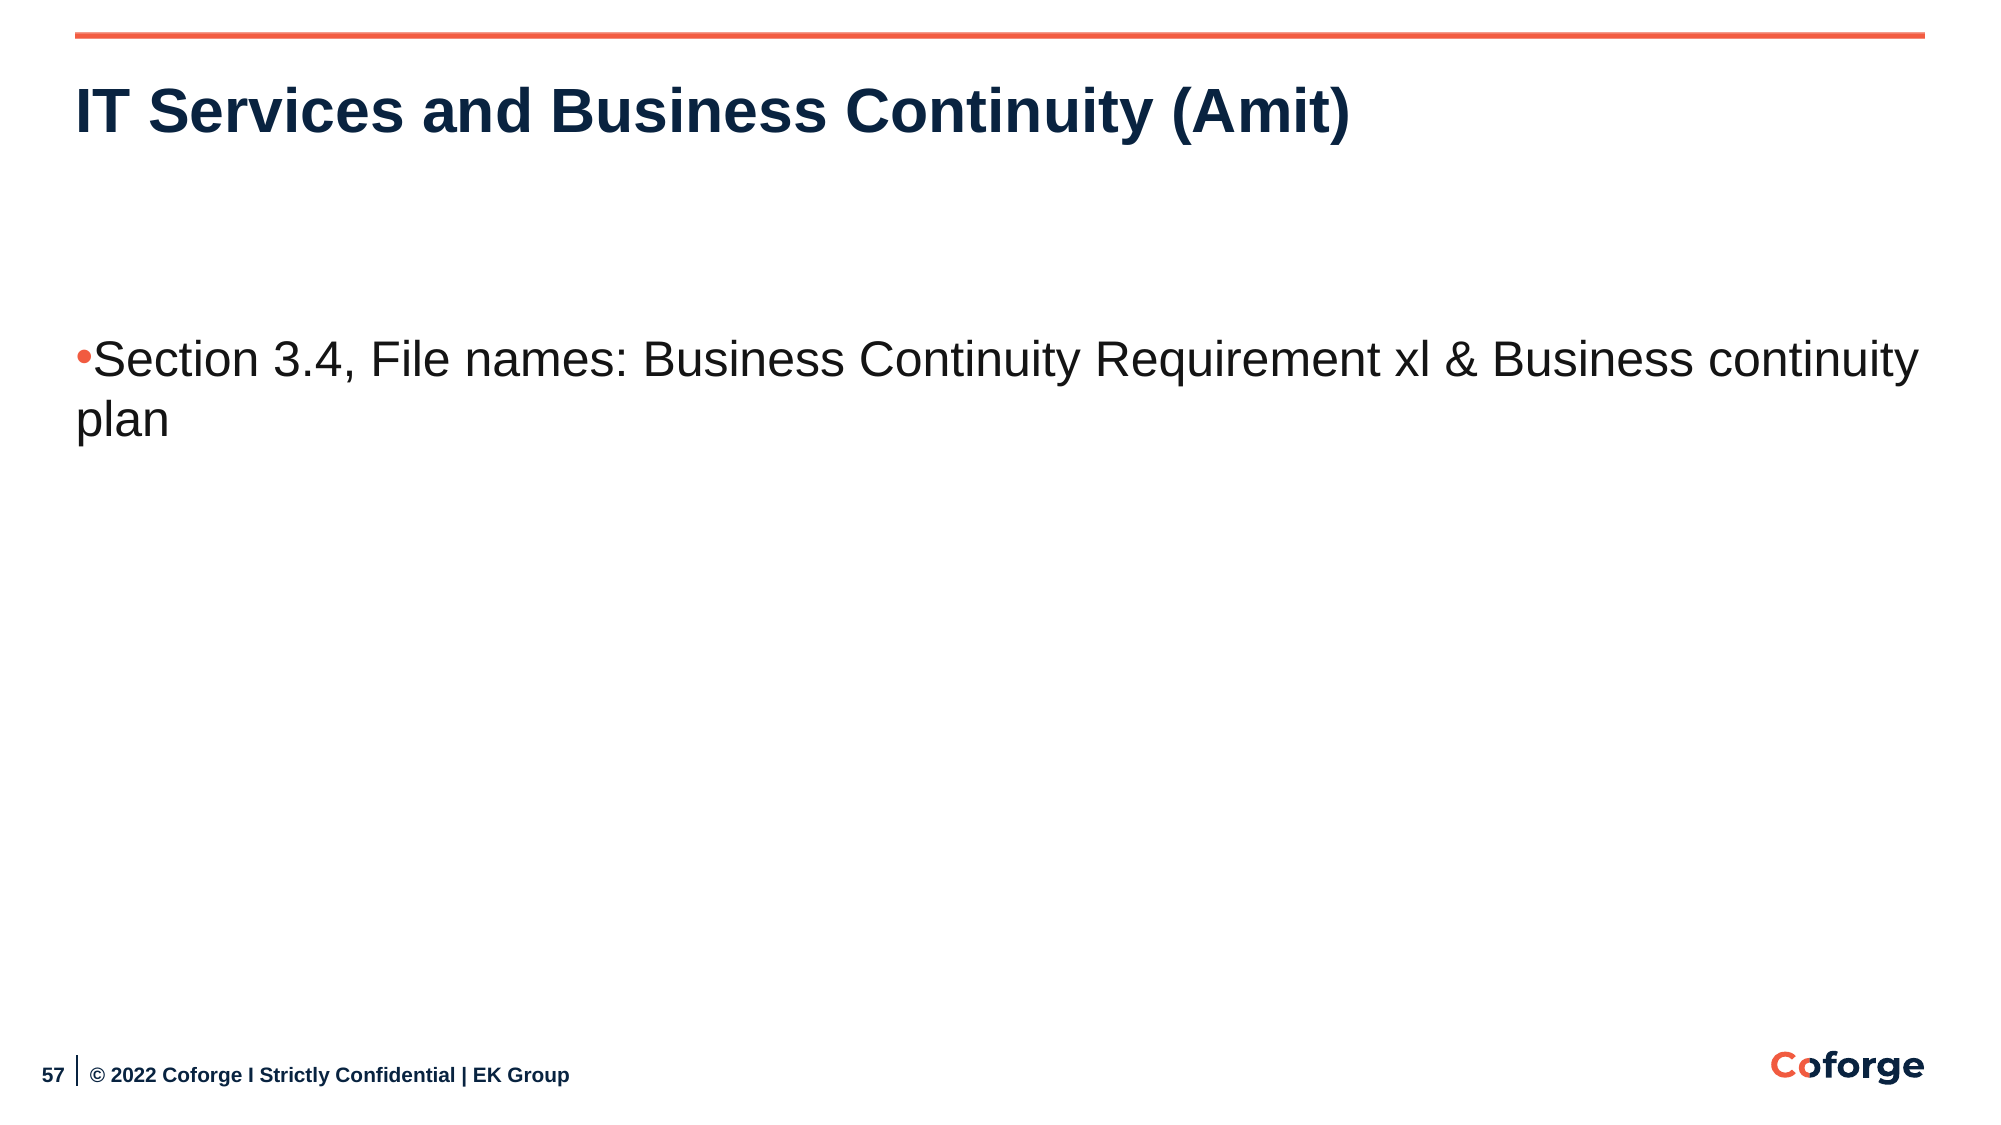

# IT Services and Business Continuity (Amit)

Section 3.4, File names: Business Continuity Requirement xl & Business continuity plan

57
© 2022 Coforge I Strictly Confidential | EK Group